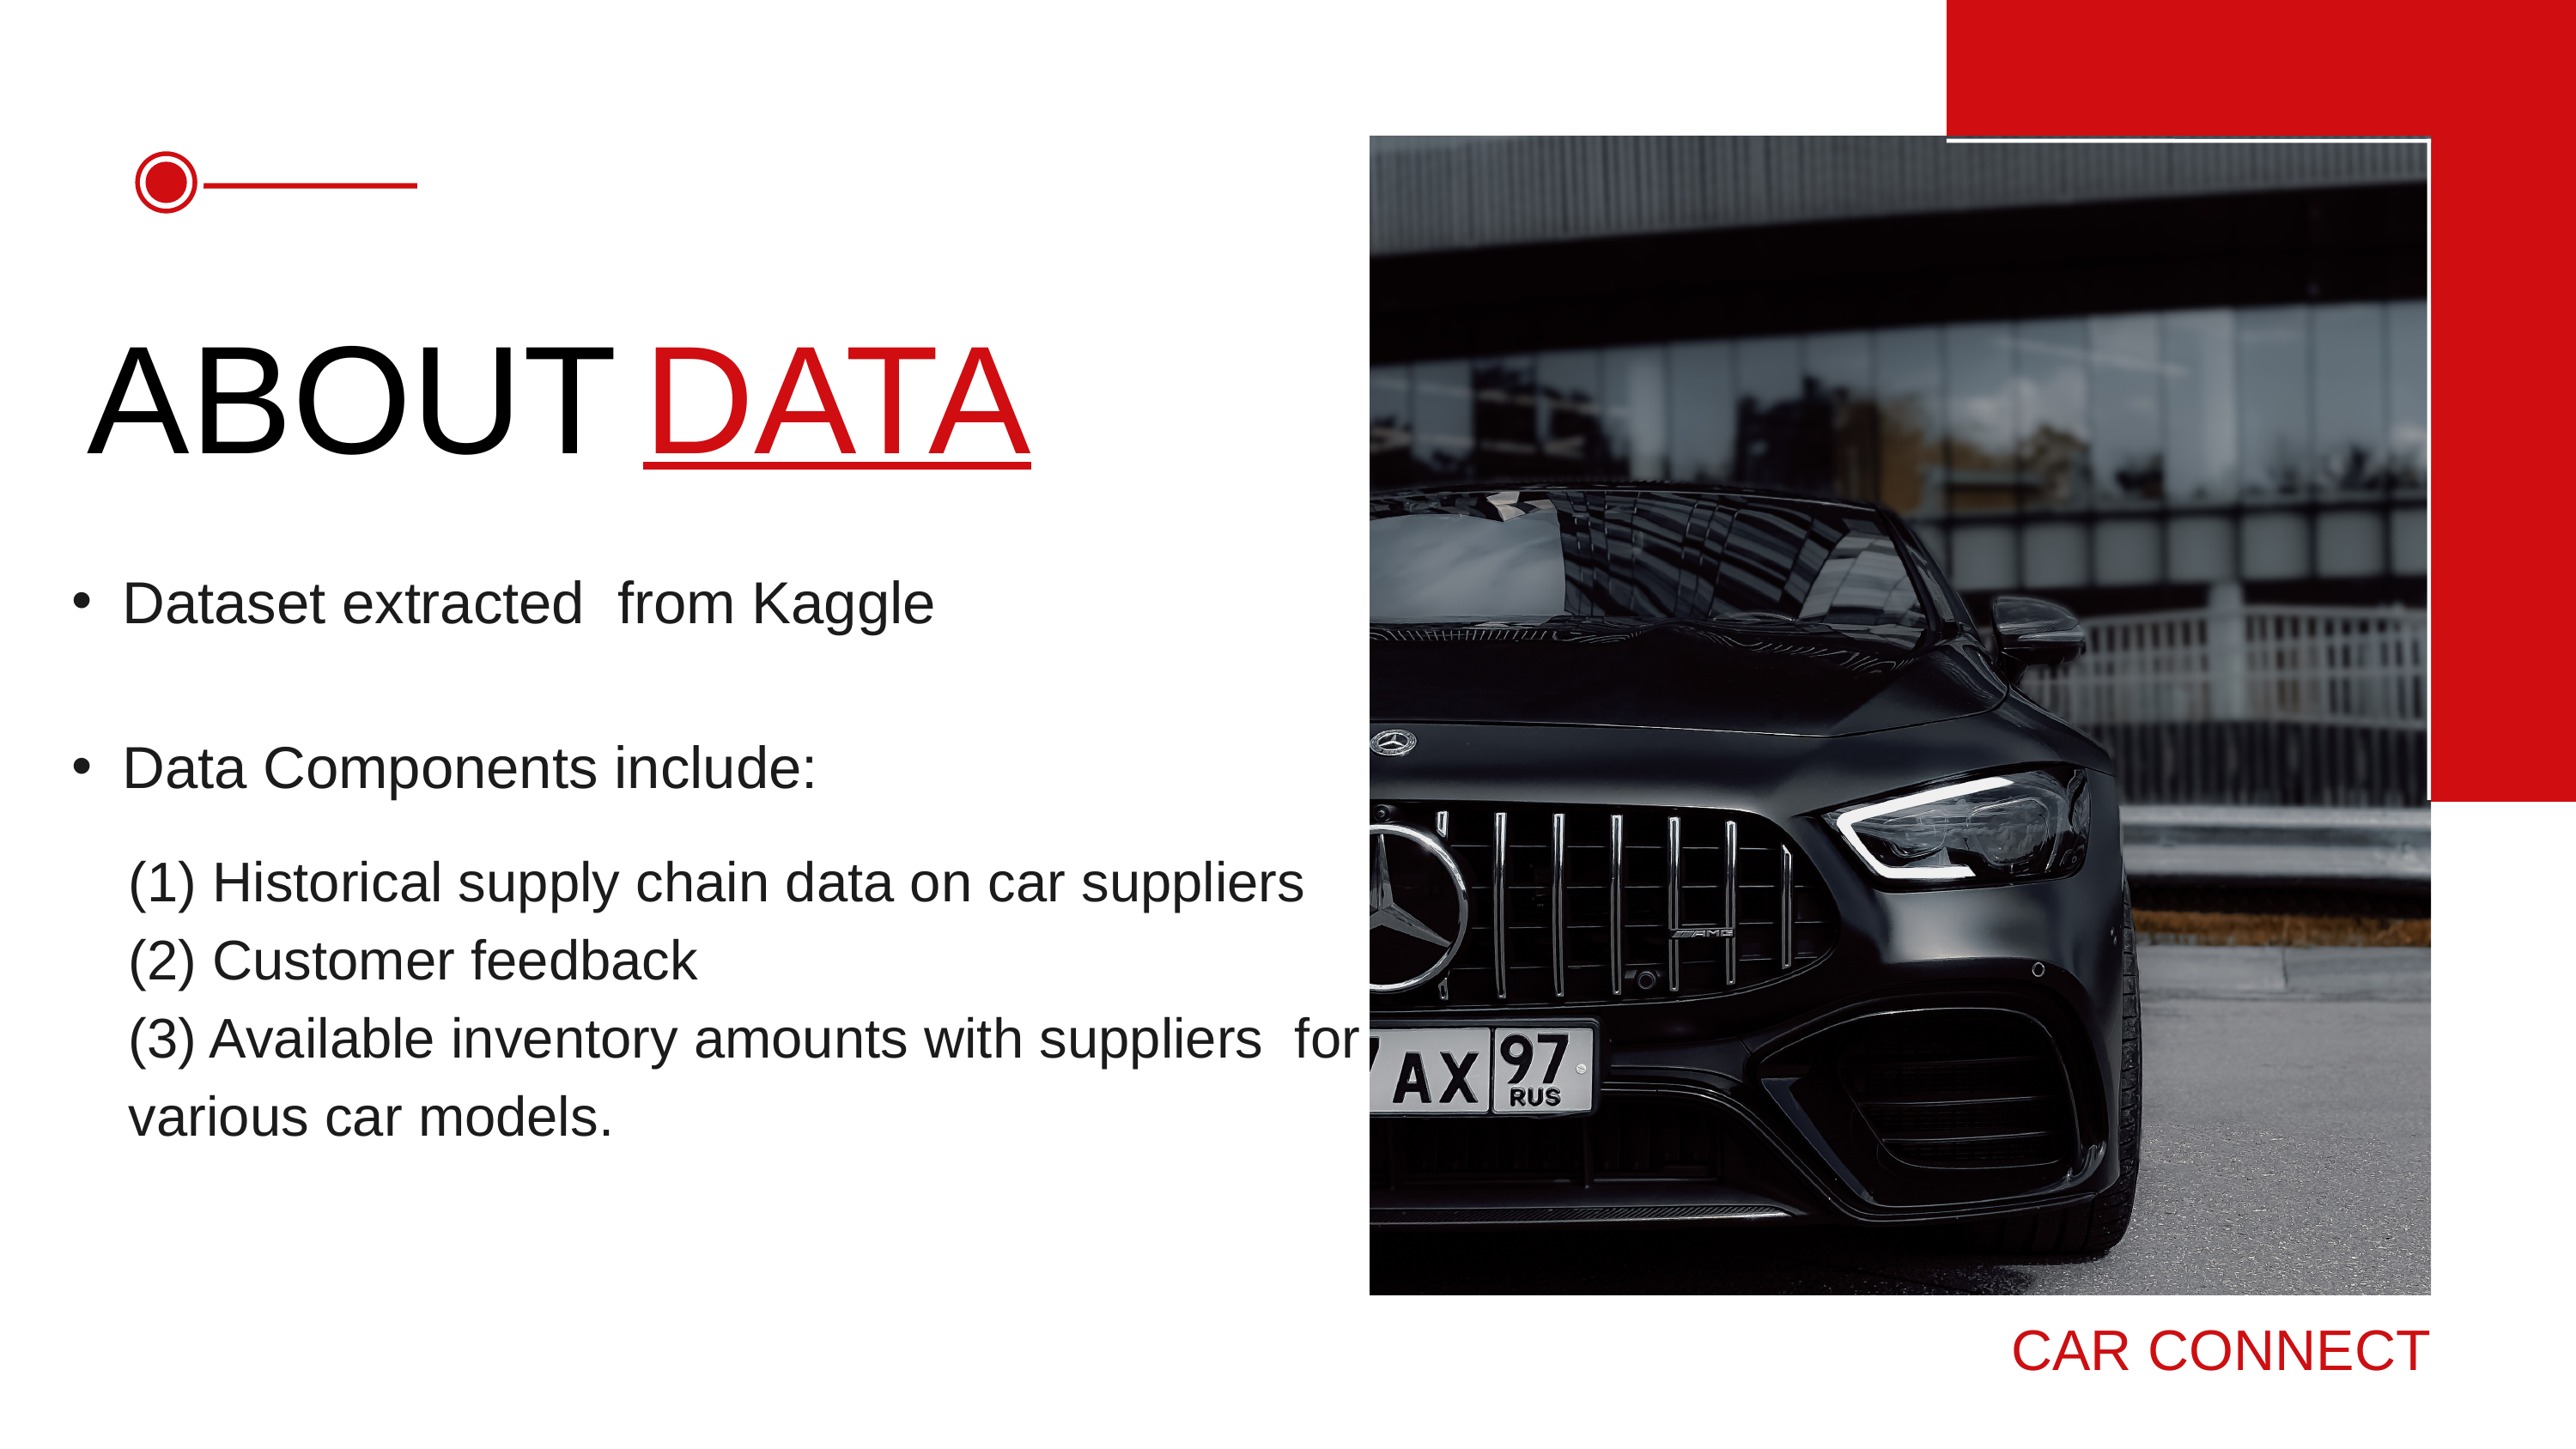

ABOUT
DATA

Dataset extracted  from Kaggle

Data Components include:

(1) Historical supply chain data on car suppliers
(2) Customer feedback
(3) Available inventory amounts with suppliers  for various car models.

CAR CONNECT